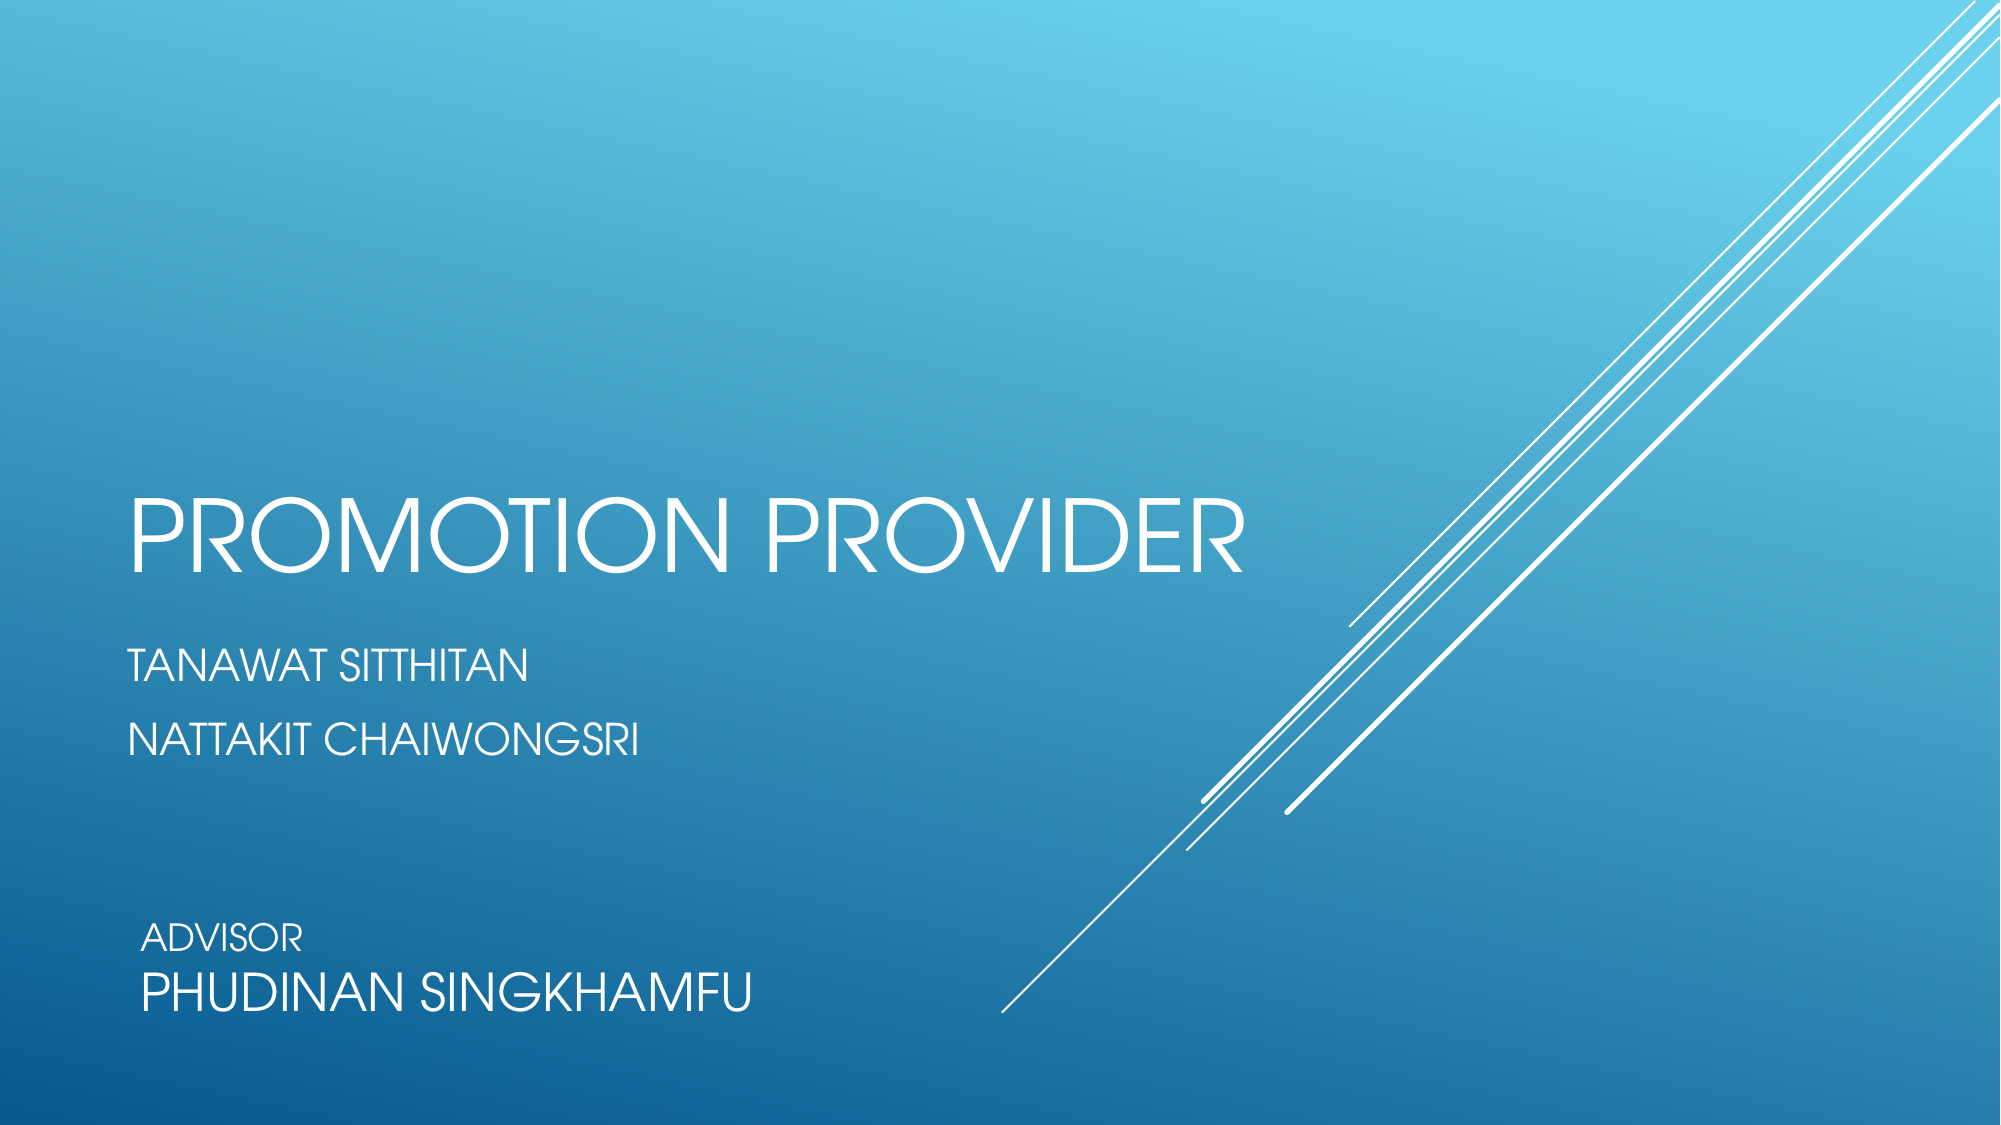

# Promotion provider
TANAWAT SITTHITAN
NATTAKIT CHAIWONGSRI
ADVISOR
PHUDINAN SINGKHAMFU